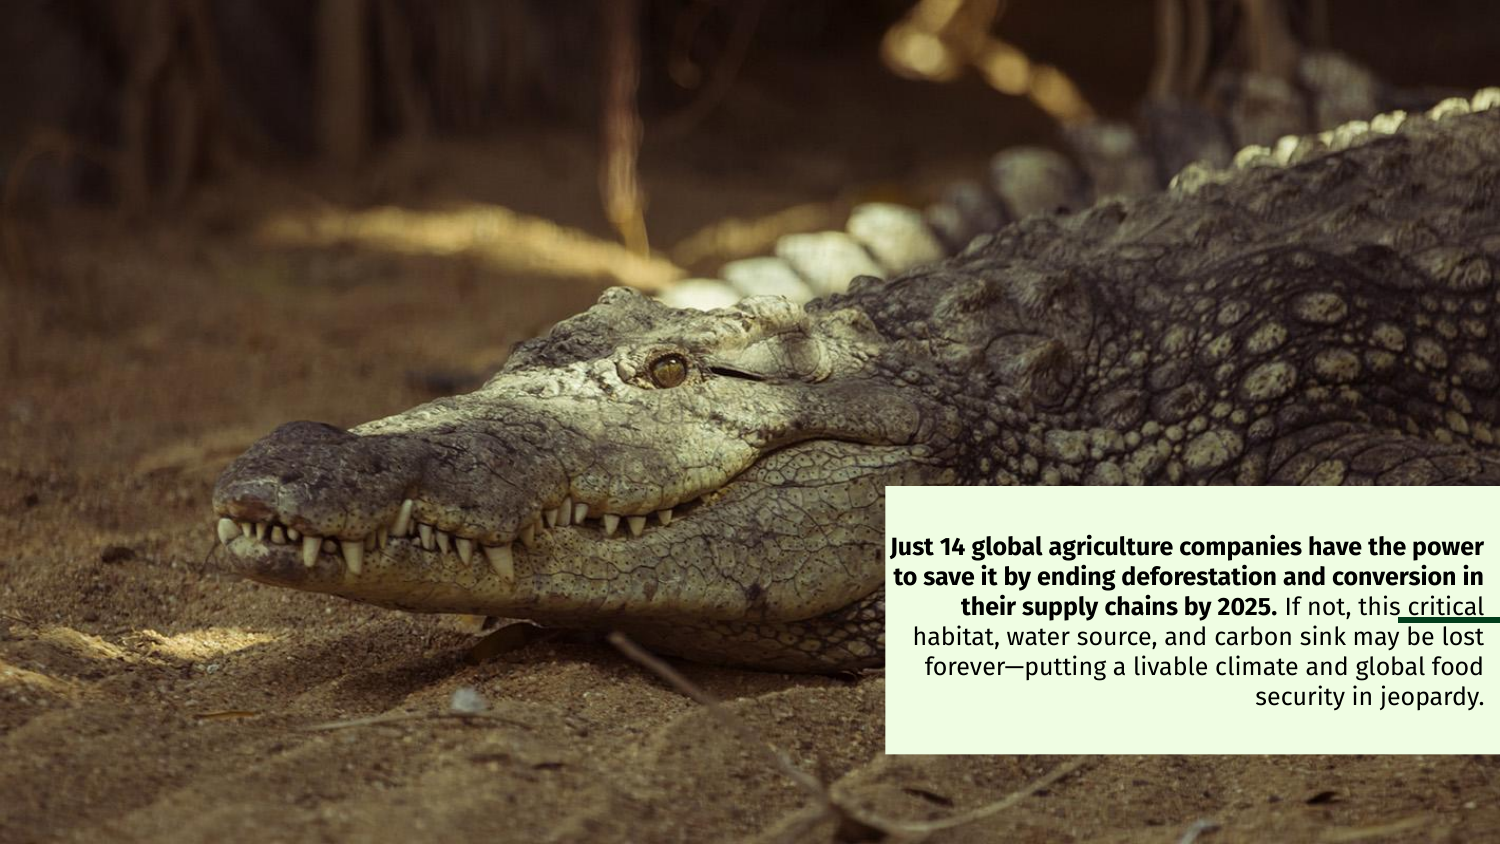

# Just 14 global agriculture companies have the power to save it by ending deforestation and conversion in their supply chains by 2025. If not, this critical habitat, water source, and carbon sink may be lost forever—putting a livable climate and global food security in jeopardy.